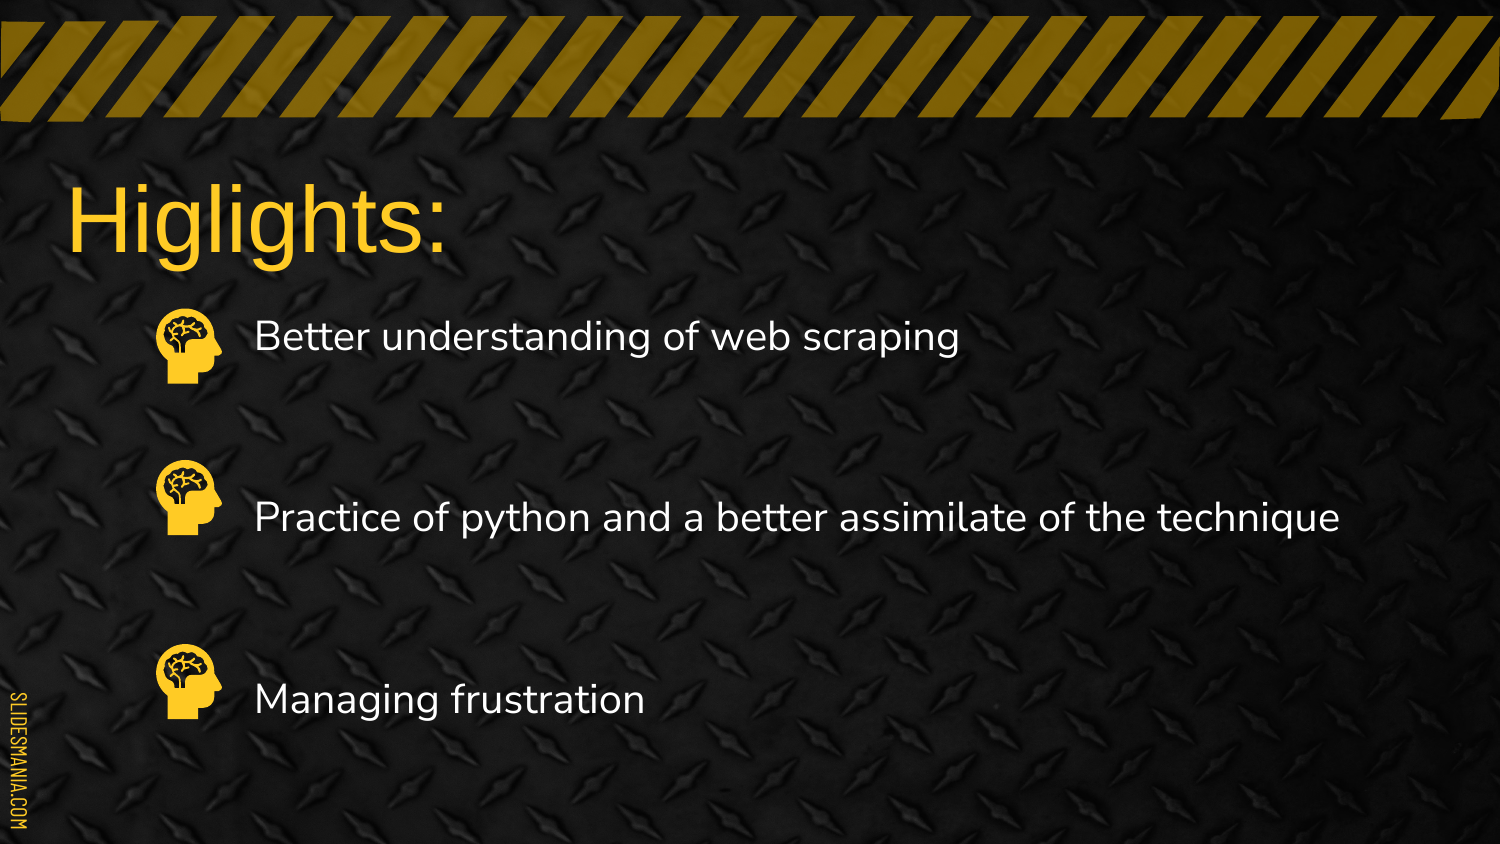

# Higlights:
Better understanding of web scraping

Practice of python and a better assimilate of the technique

Managing frustration